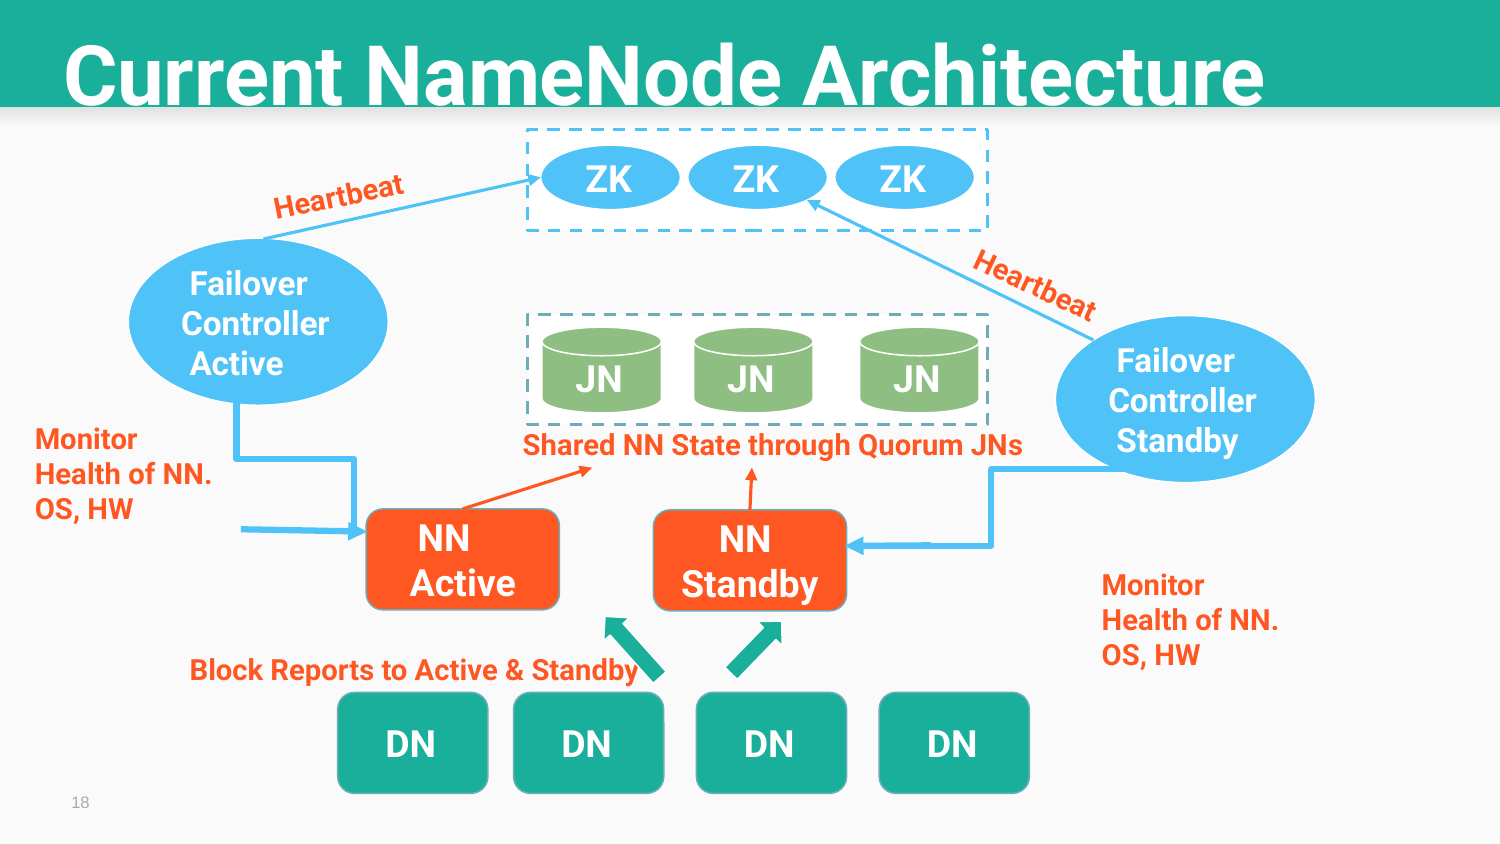

Current NameNode Architecture

 ZK
 ZK
 ZK
Heartbeat
 Failover
Controller  Active
Heartbeat

  JN
  JN
  JN
 Failover
Controller  Standby
Monitor Health of NN. OS, HW
Shared NN State through Quorum JNs
NN     Active
NN  Standby
Monitor Health of NN. OS, HW

Block Reports to Active & Standby
   DN
   DN
   DN
   DN
18